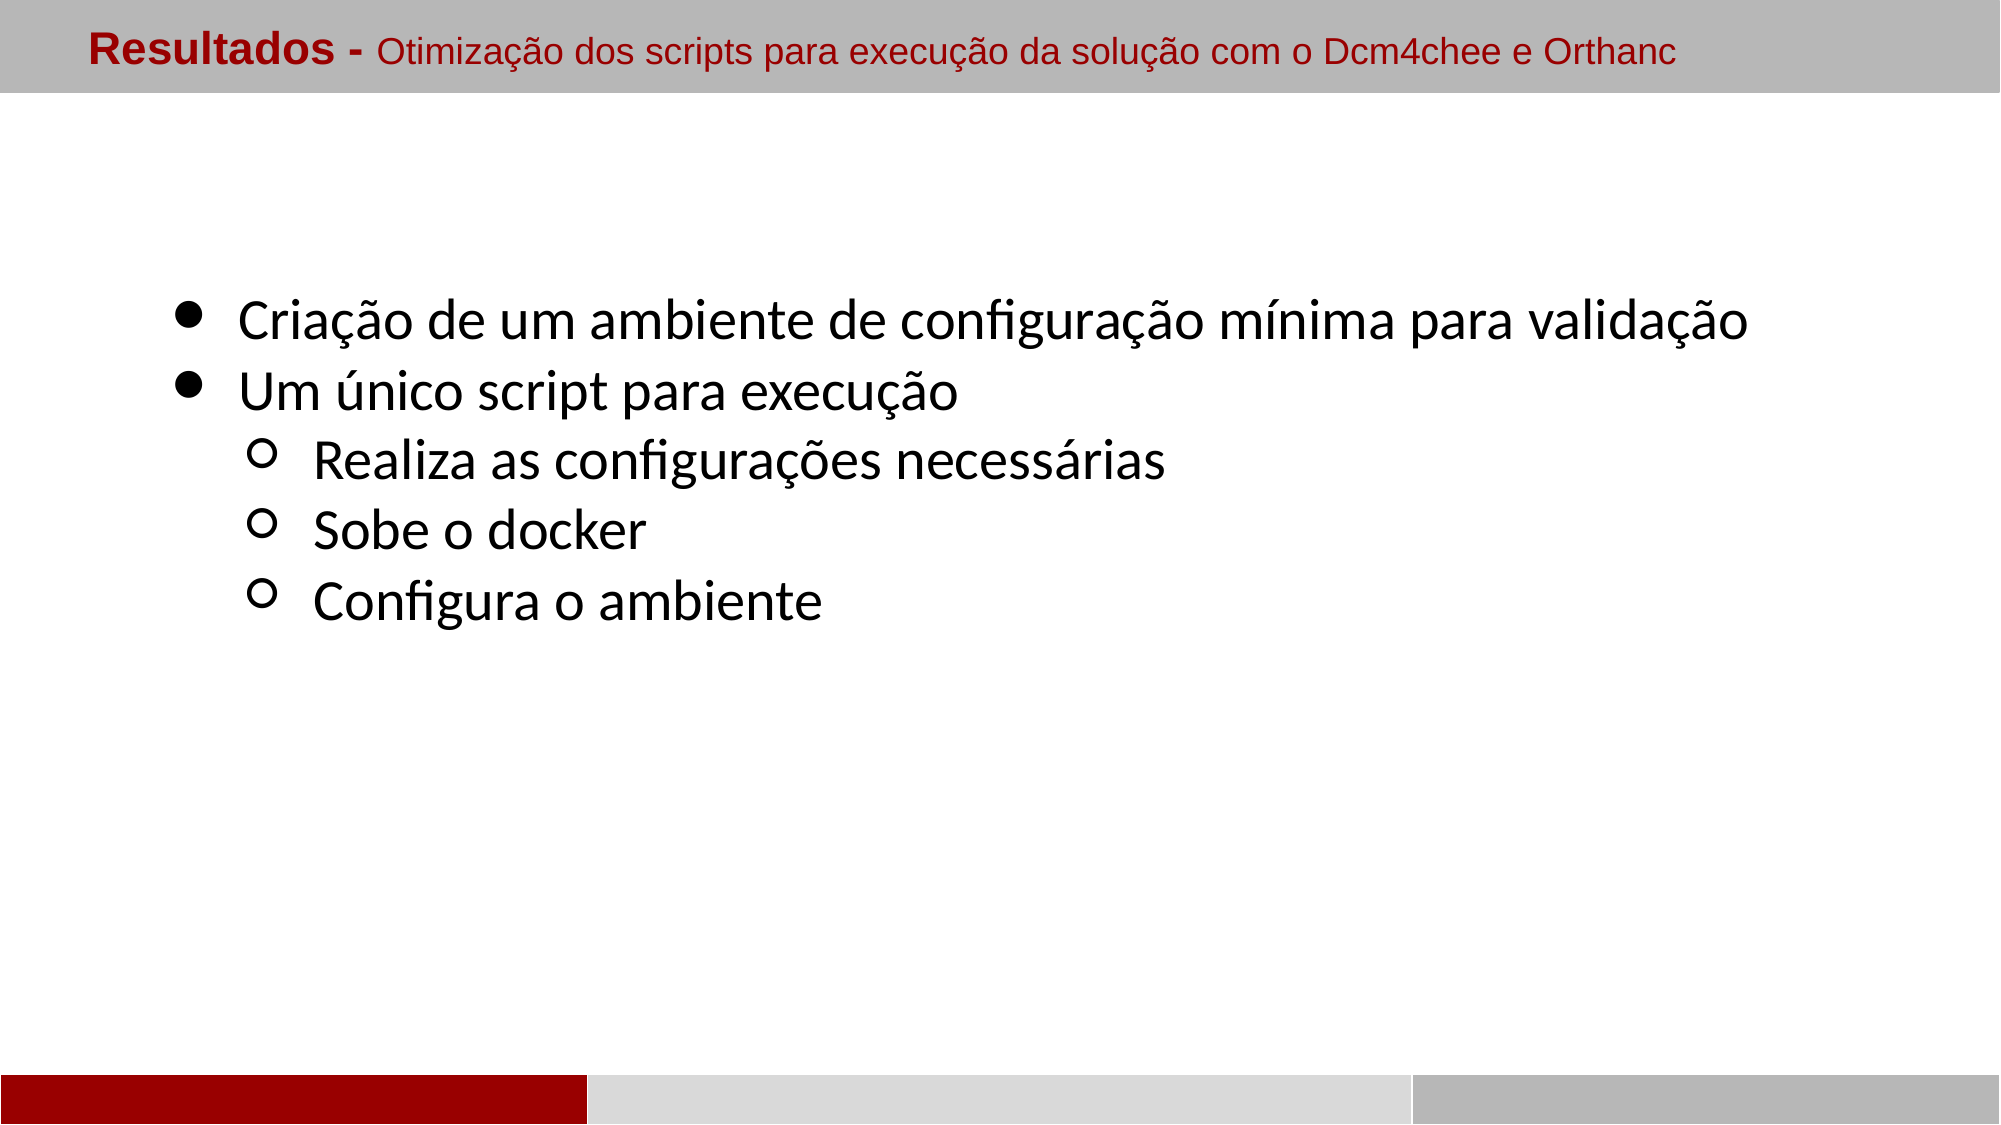

Resultados - Otimização dos scripts para execução da solução com o Dcm4chee e Orthanc
Criação de um ambiente de configuração mínima para validação
Um único script para execução
Realiza as configurações necessárias
Sobe o docker
Configura o ambiente